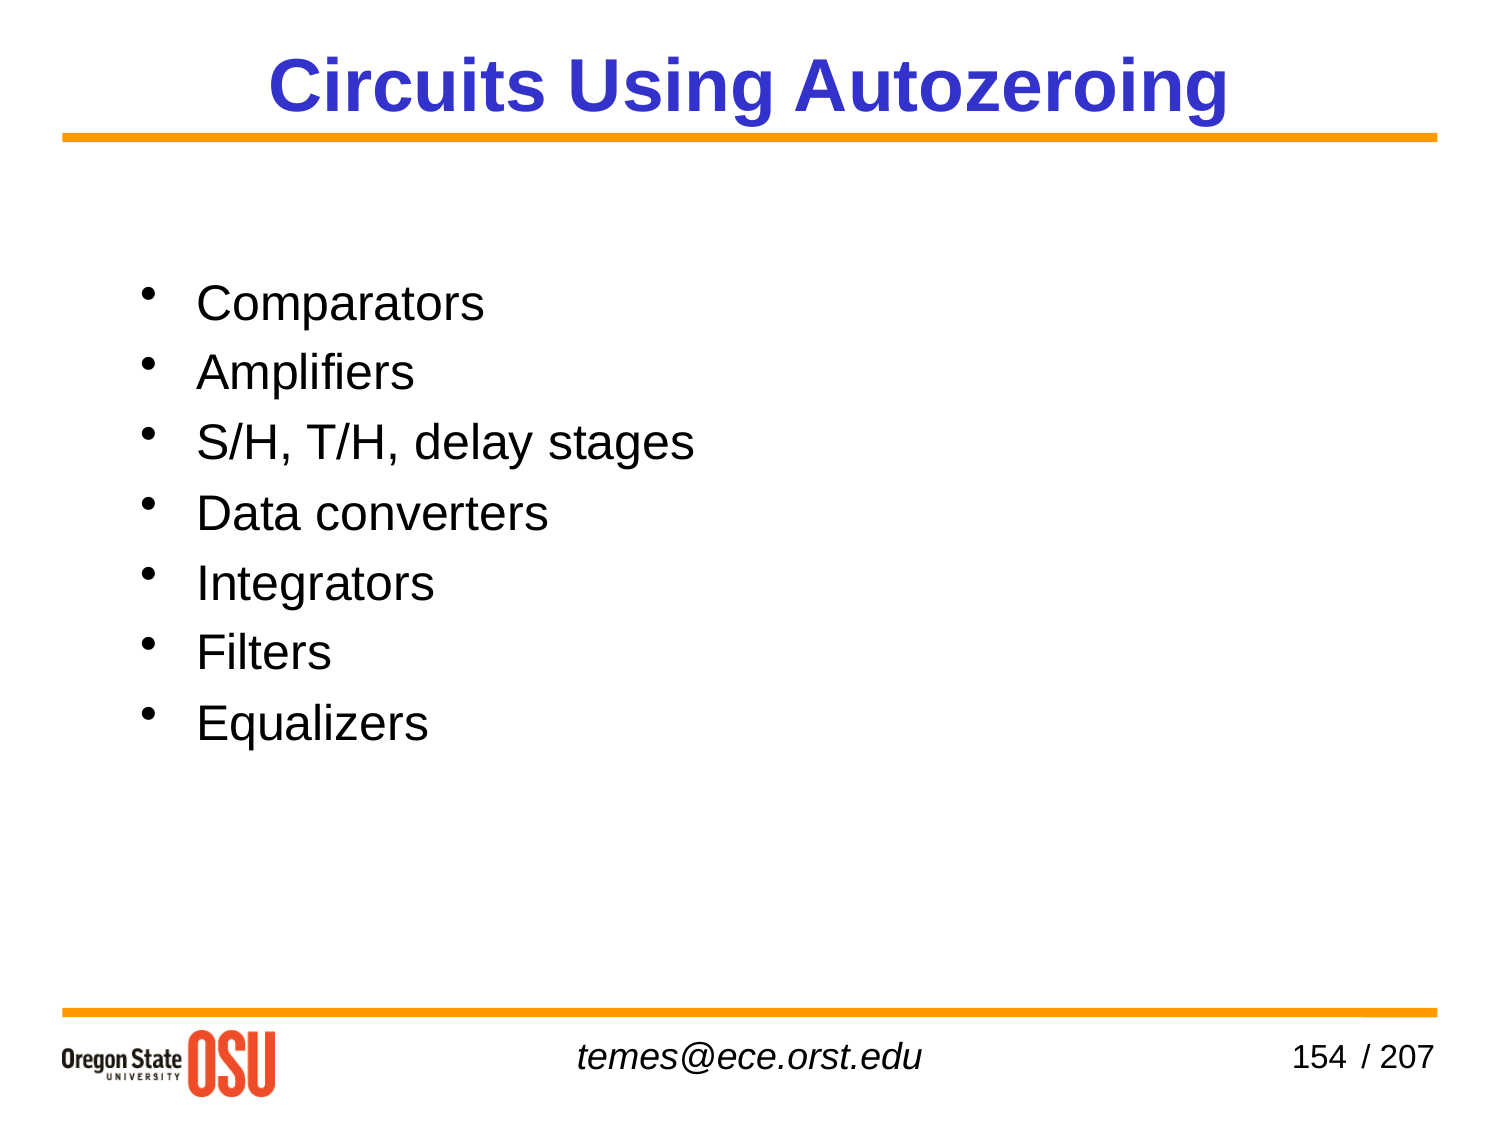

Circuits Using Autozeroing
Comparators
Amplifiers
S/H, T/H, delay stages
Data converters
Integrators
Filters
Equalizers

154